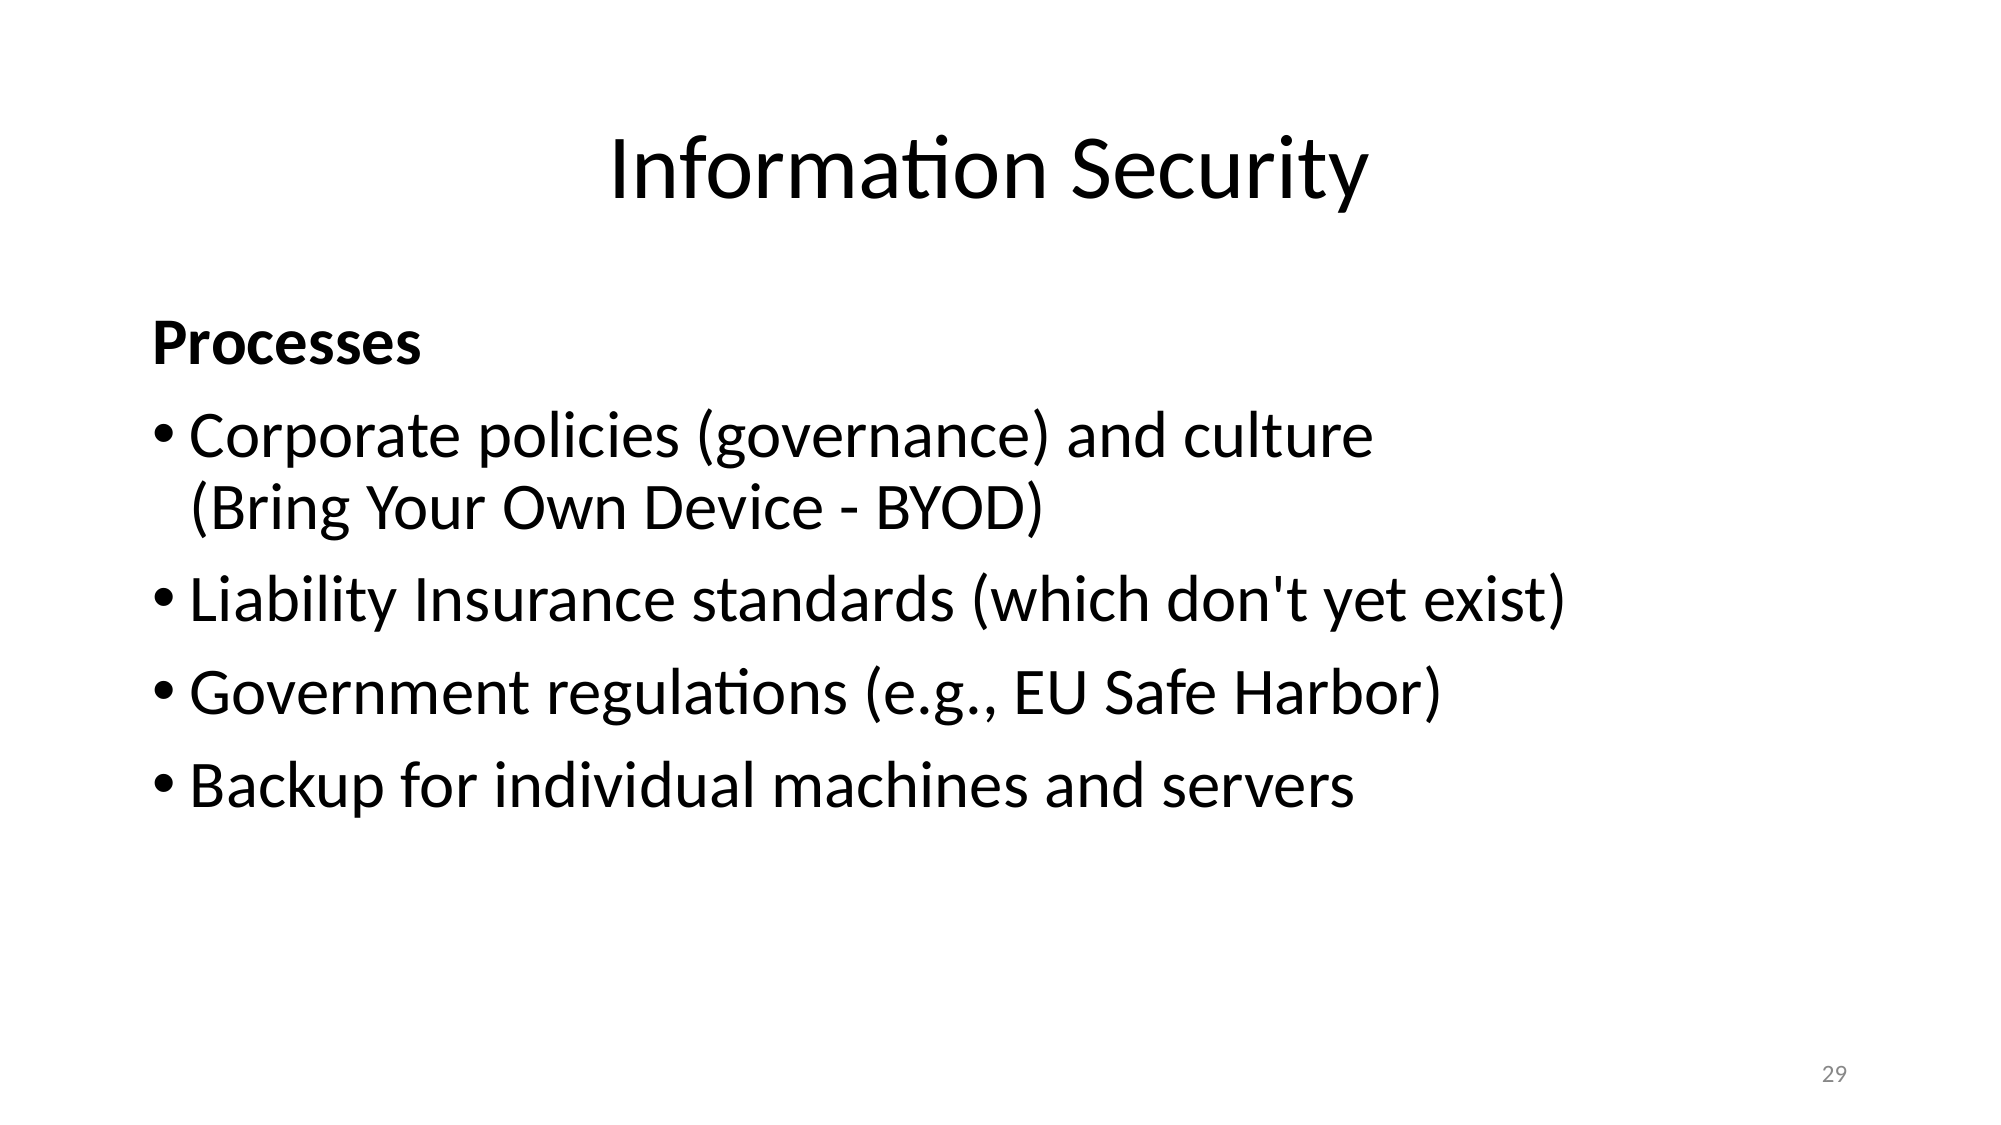

# Information Security
Processes
Corporate policies (governance) and culture
(Bring Your Own Device - BYOD)
Liability Insurance standards (which don't yet exist)
Government regulations (e.g., EU Safe Harbor)
Backup for individual machines and servers
29